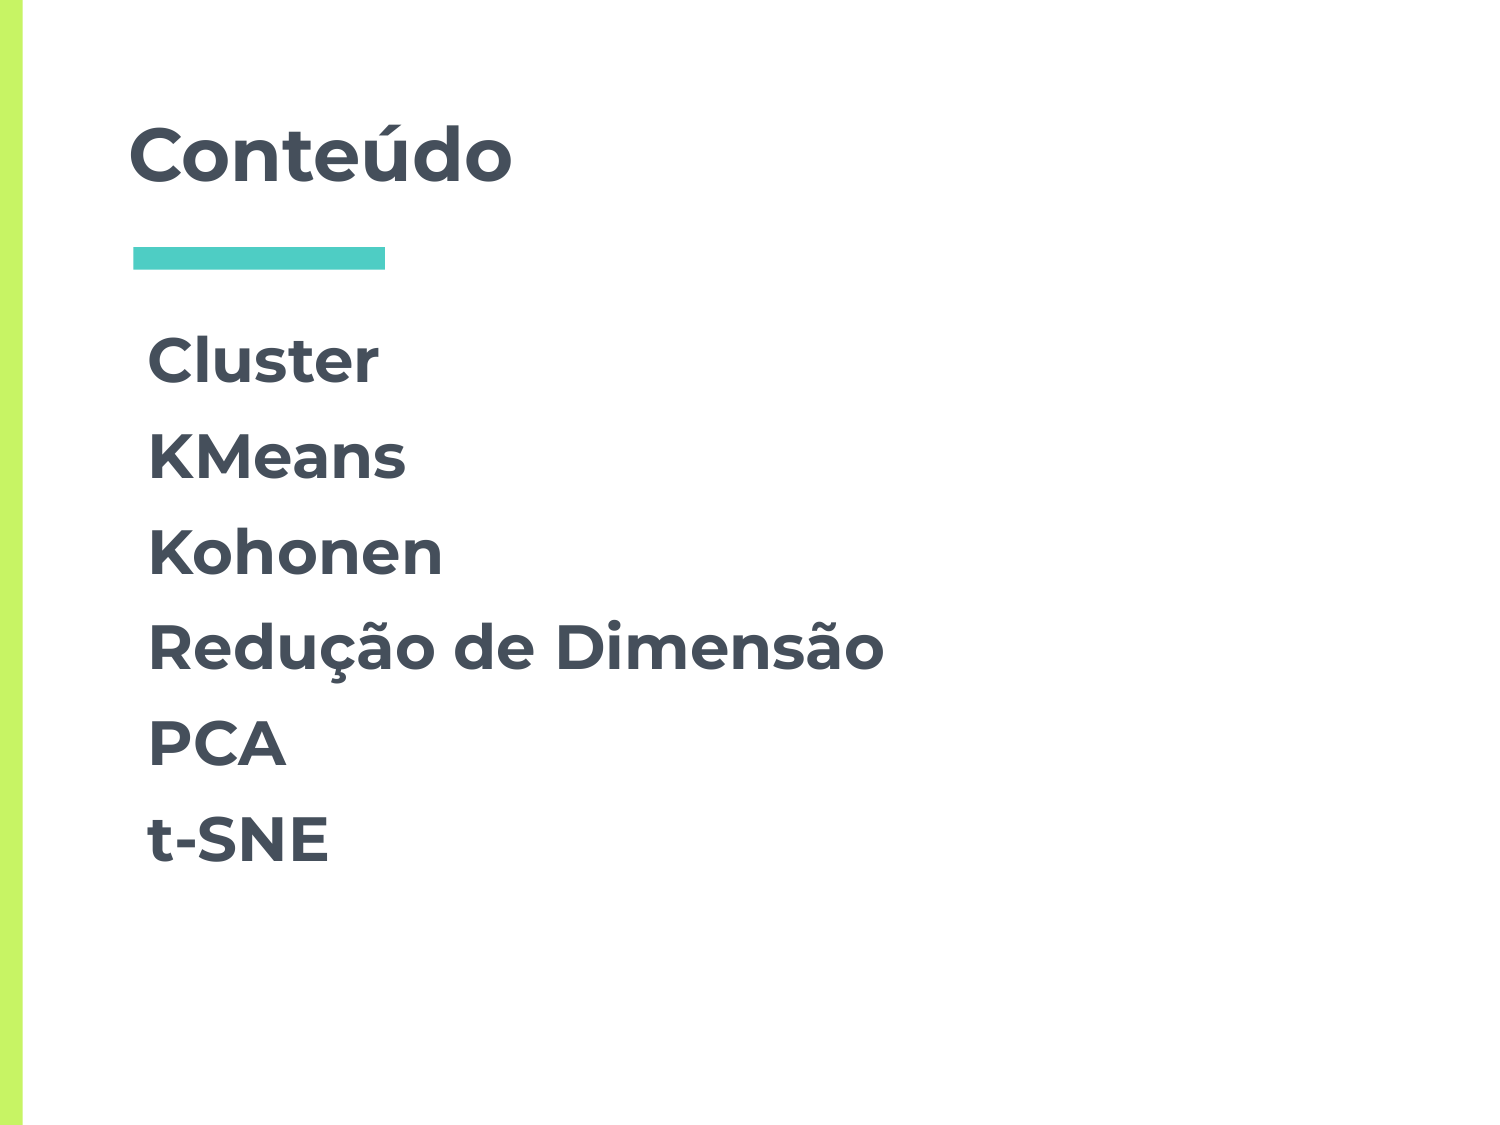

# Conteúdo
Cluster
KMeans
Kohonen
Redução de Dimensão
PCA
t-SNE